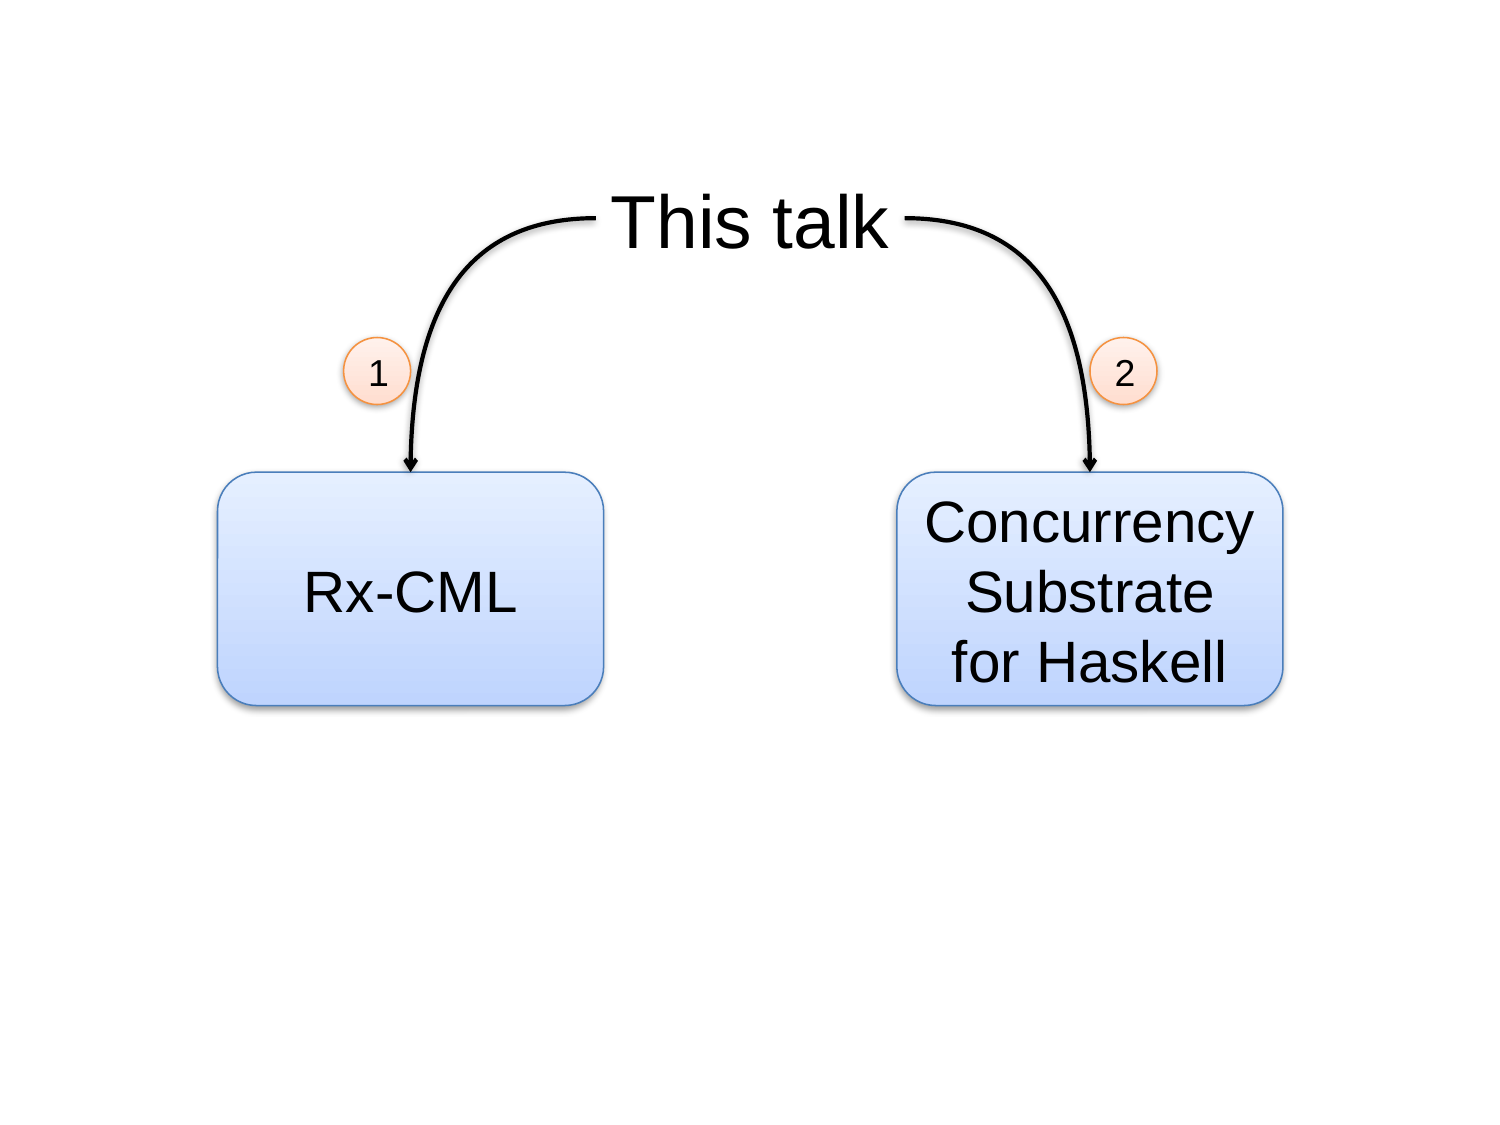

This talk
1
2
Rx-CML
Concurrency
Substrate for Haskell